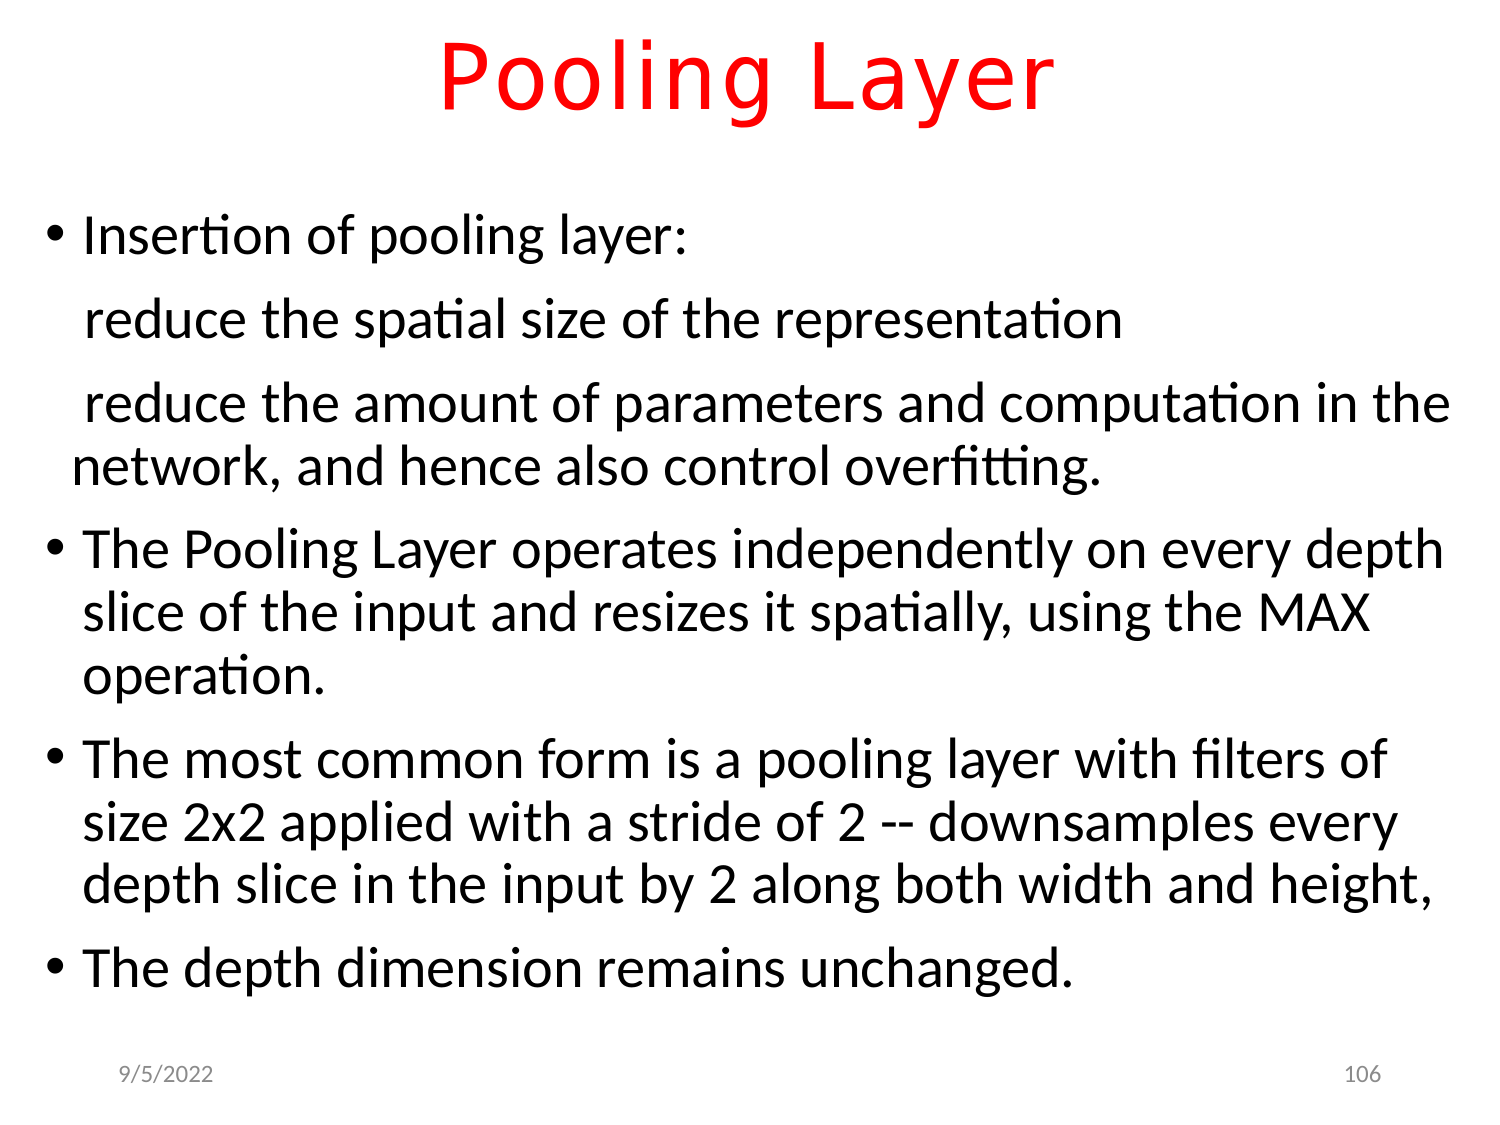

# Pooling Layer
Insertion of pooling layer:
   reduce the spatial size of the representation
   reduce the amount of parameters and computation in the   network, and hence also control overfitting.
The Pooling Layer operates independently on every depth slice of the input and resizes it spatially, using the MAX operation.
The most common form is a pooling layer with filters of size 2x2 applied with a stride of 2 -- downsamples every depth slice in the input by 2 along both width and height,
The depth dimension remains unchanged.
9/5/2022
106